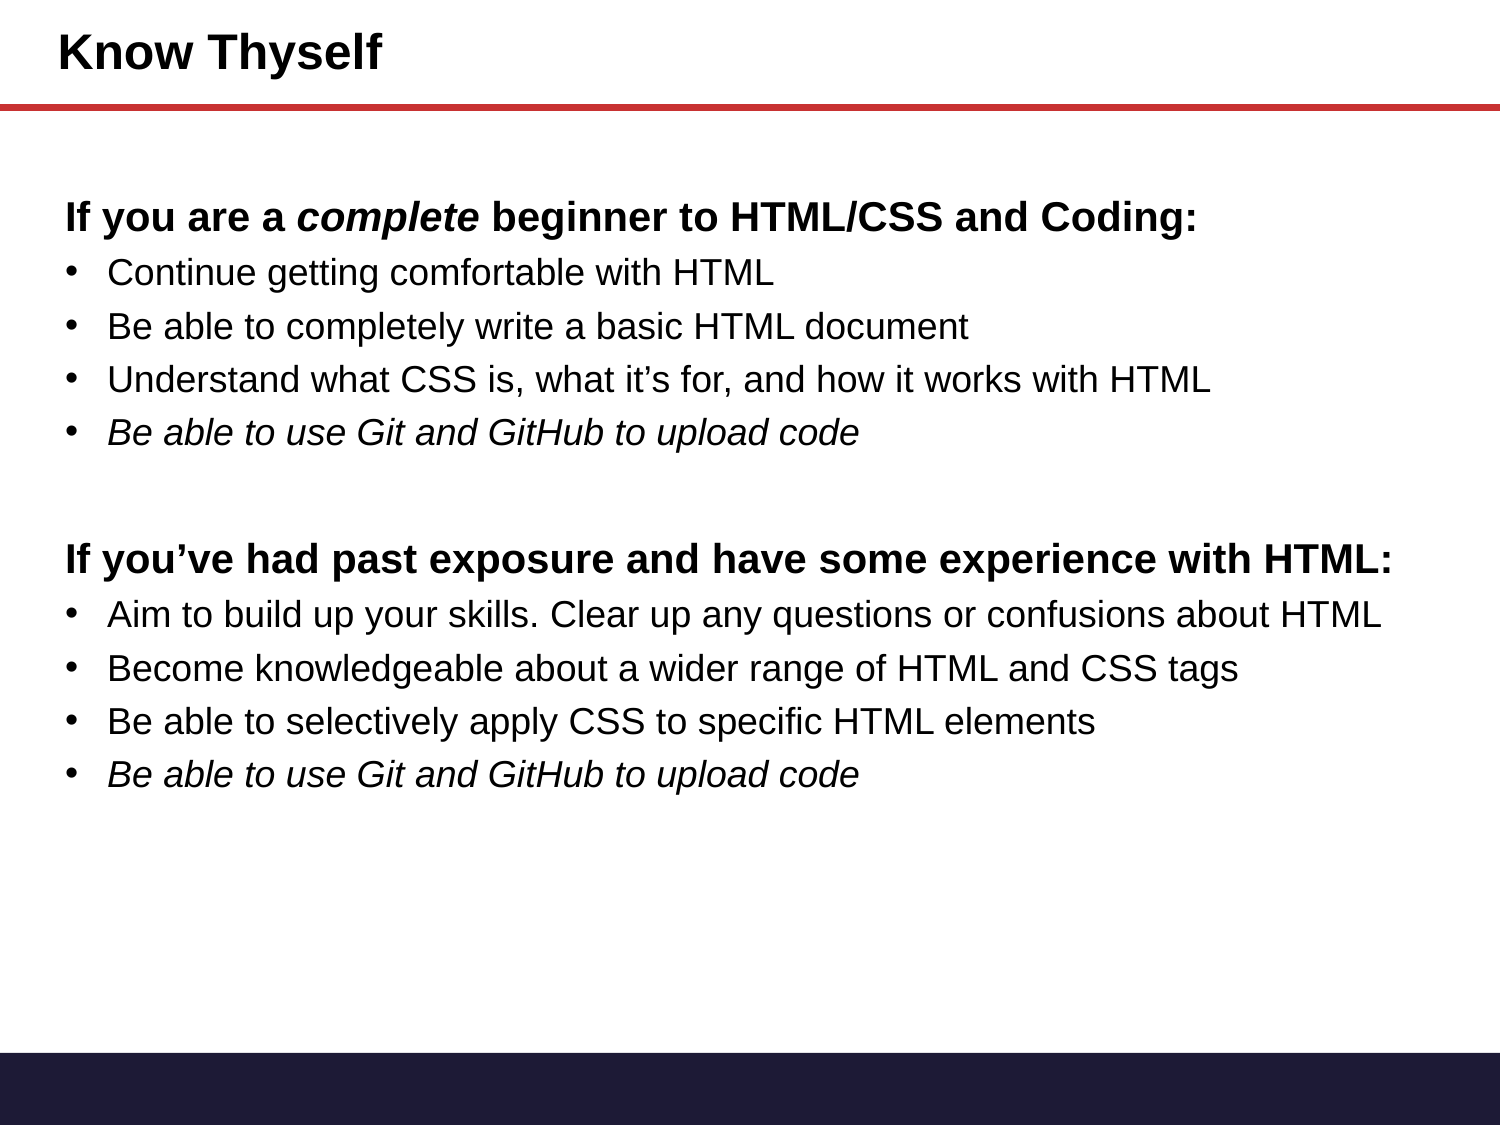

# Know Thyself
If you are a complete beginner to HTML/CSS and Coding:
Continue getting comfortable with HTML
Be able to completely write a basic HTML document
Understand what CSS is, what it’s for, and how it works with HTML
Be able to use Git and GitHub to upload code

If you’ve had past exposure and have some experience with HTML:
Aim to build up your skills. Clear up any questions or confusions about HTML
Become knowledgeable about a wider range of HTML and CSS tags
Be able to selectively apply CSS to specific HTML elements
Be able to use Git and GitHub to upload code